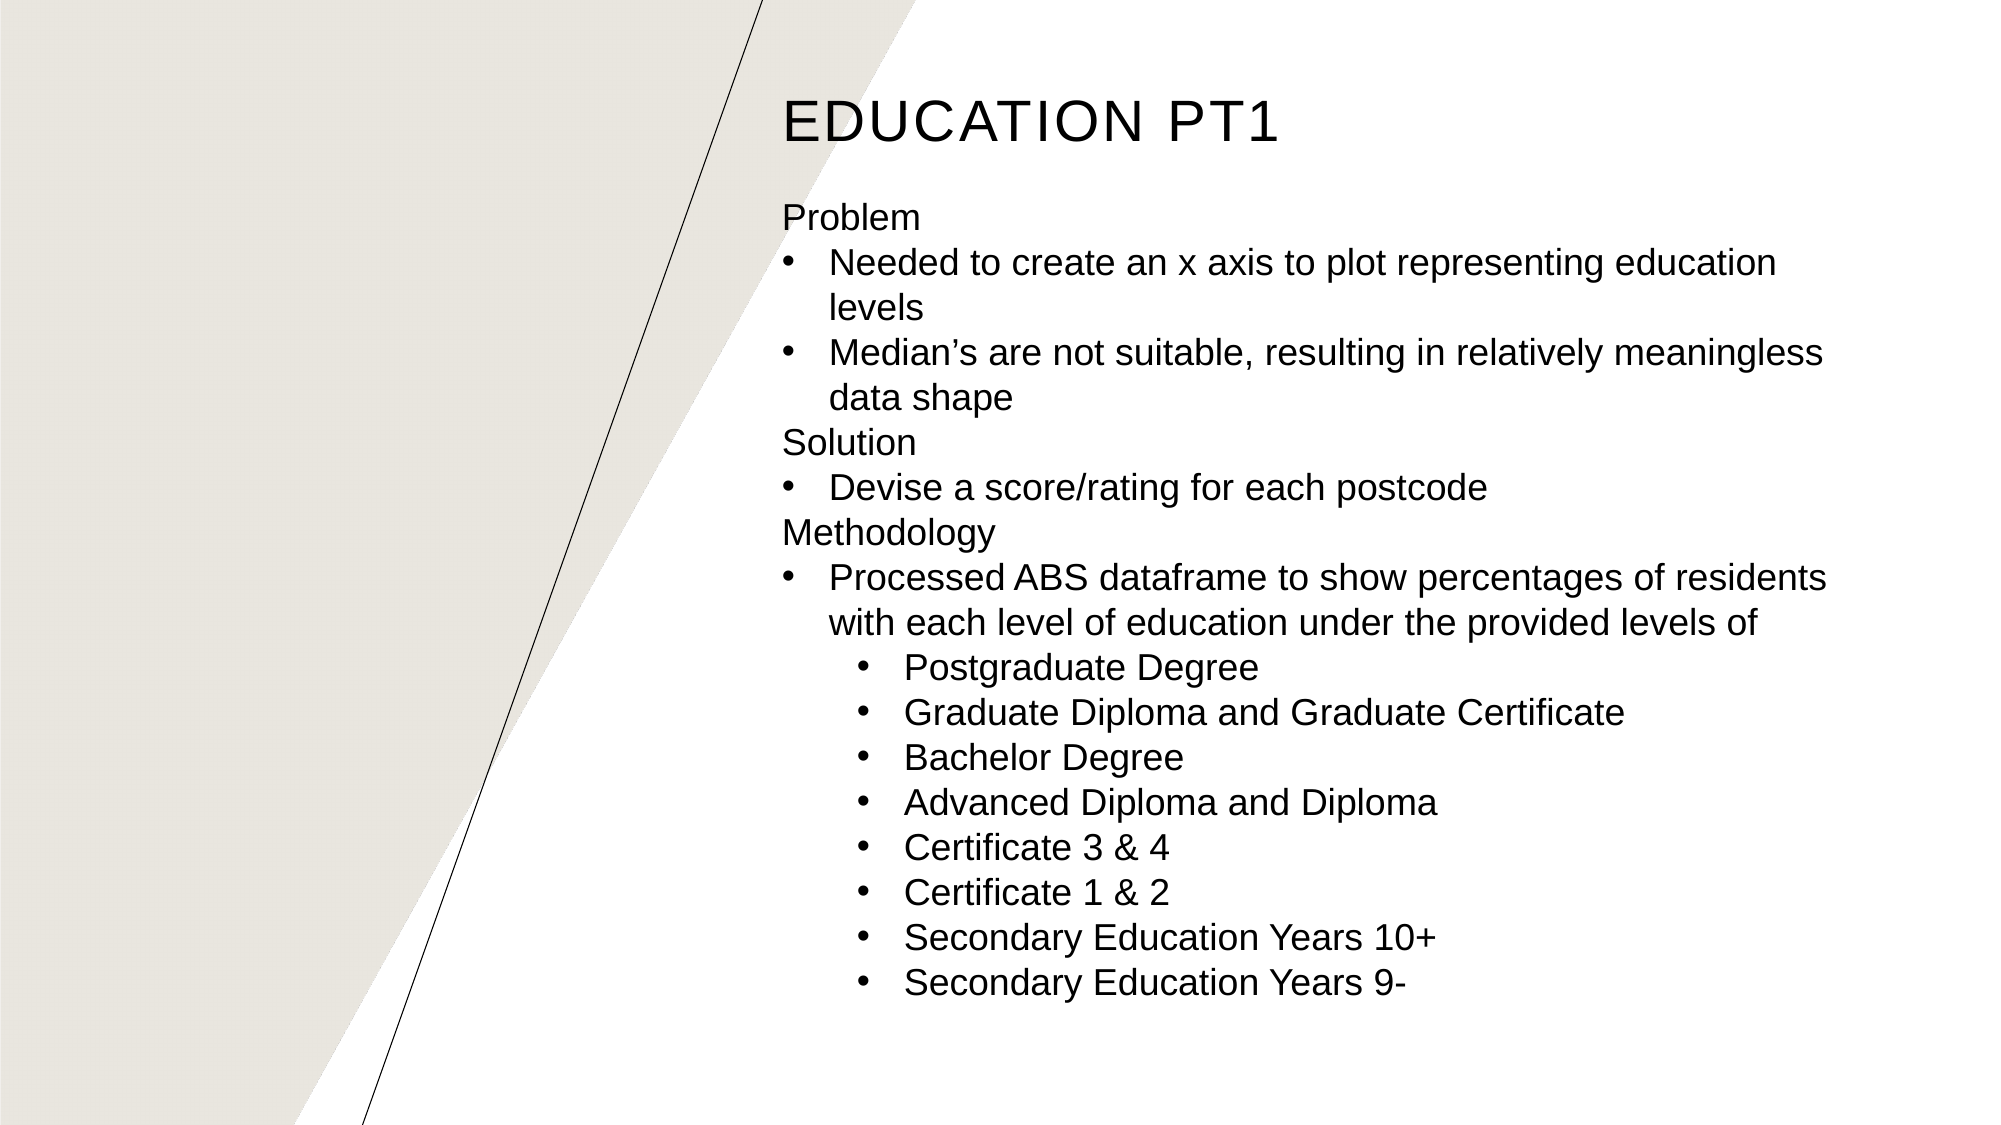

# Education Pt1
Problem
Needed to create an x axis to plot representing education levels
Median’s are not suitable, resulting in relatively meaningless data shape
Solution
Devise a score/rating for each postcode
Methodology
Processed ABS dataframe to show percentages of residents with each level of education under the provided levels of
Postgraduate Degree
Graduate Diploma and Graduate Certificate
Bachelor Degree
Advanced Diploma and Diploma
Certificate 3 & 4
Certificate 1 & 2
Secondary Education Years 10+
Secondary Education Years 9-